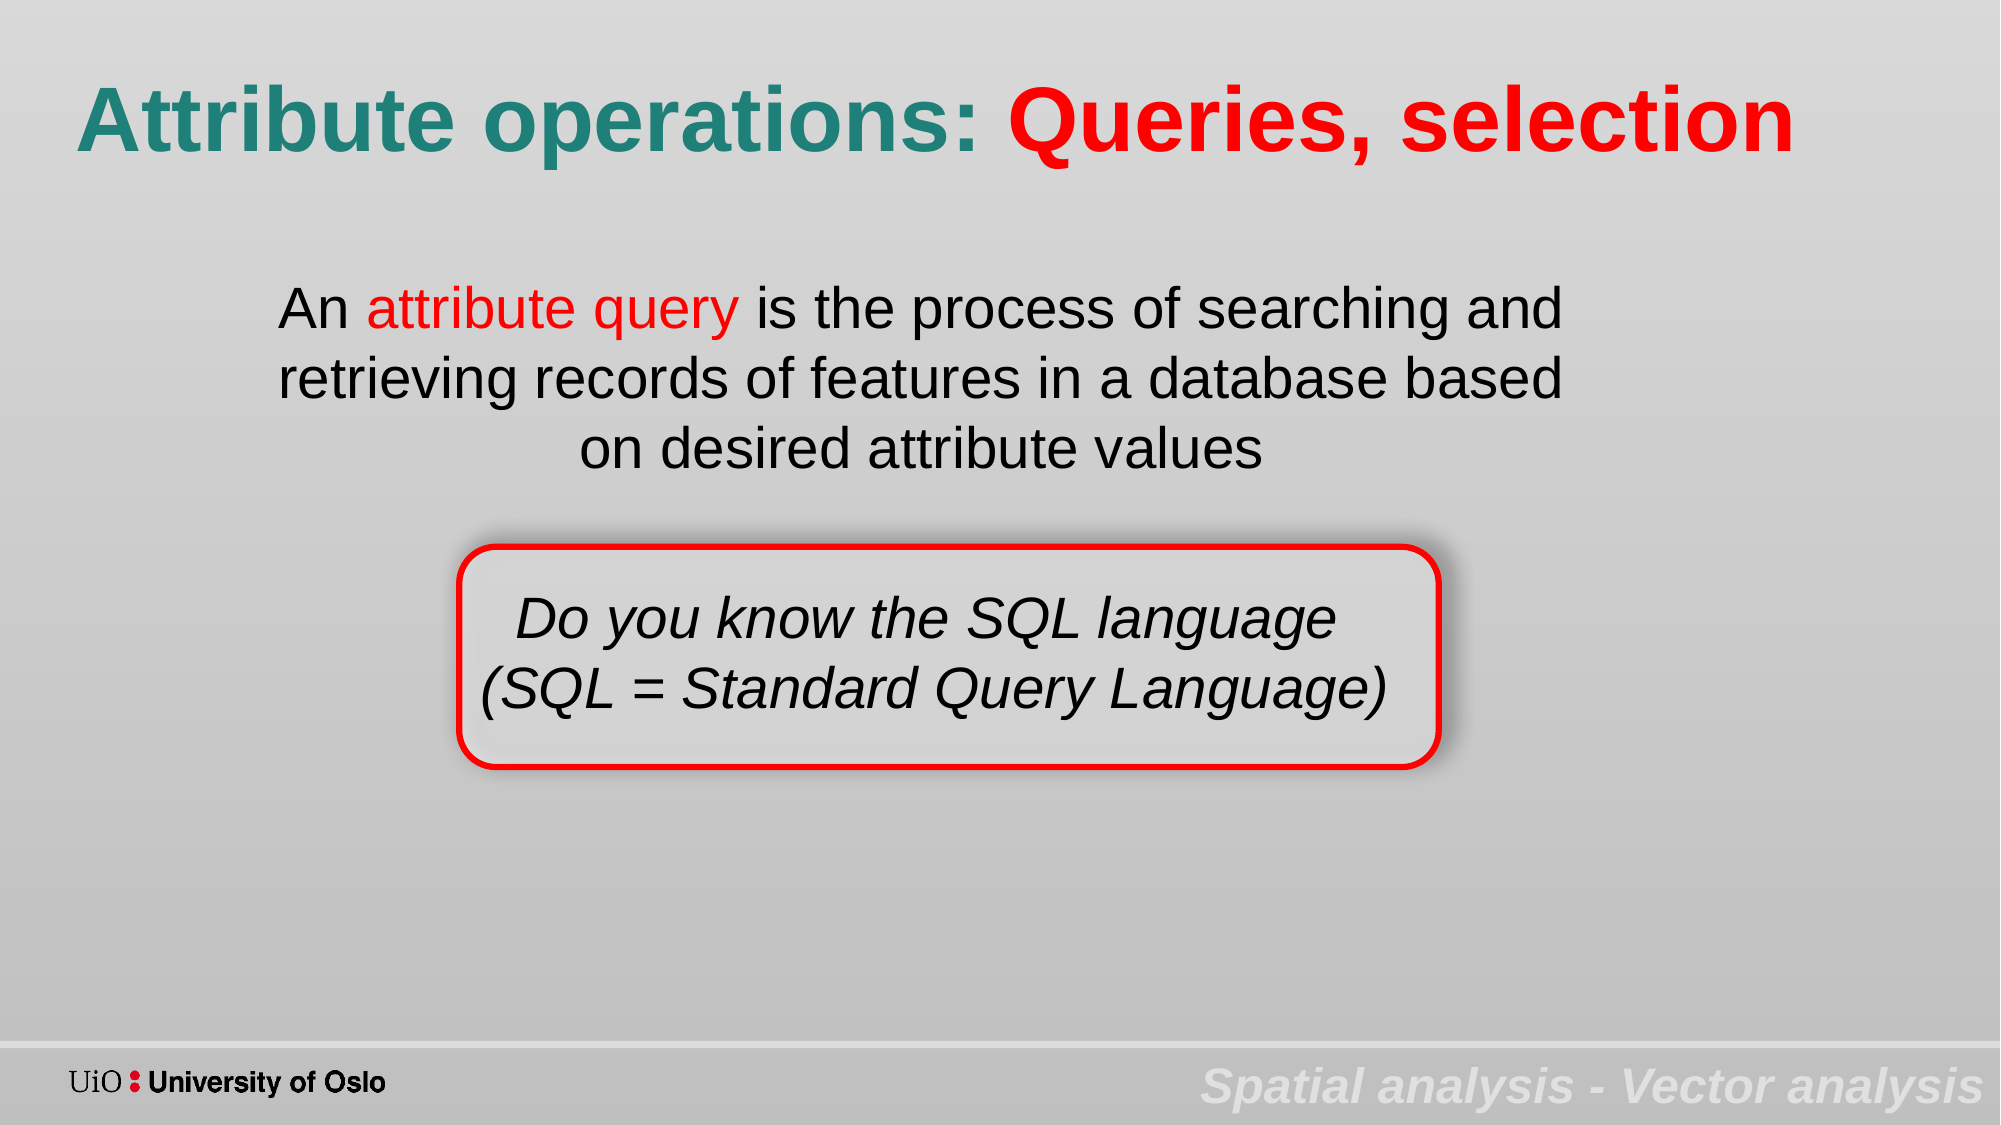

Attribute operations: Queries, selection
An attribute query is the process of searching and retrieving records of features in a database based on desired attribute values

Do you know the SQL language
(SQL = Standard Query Language)